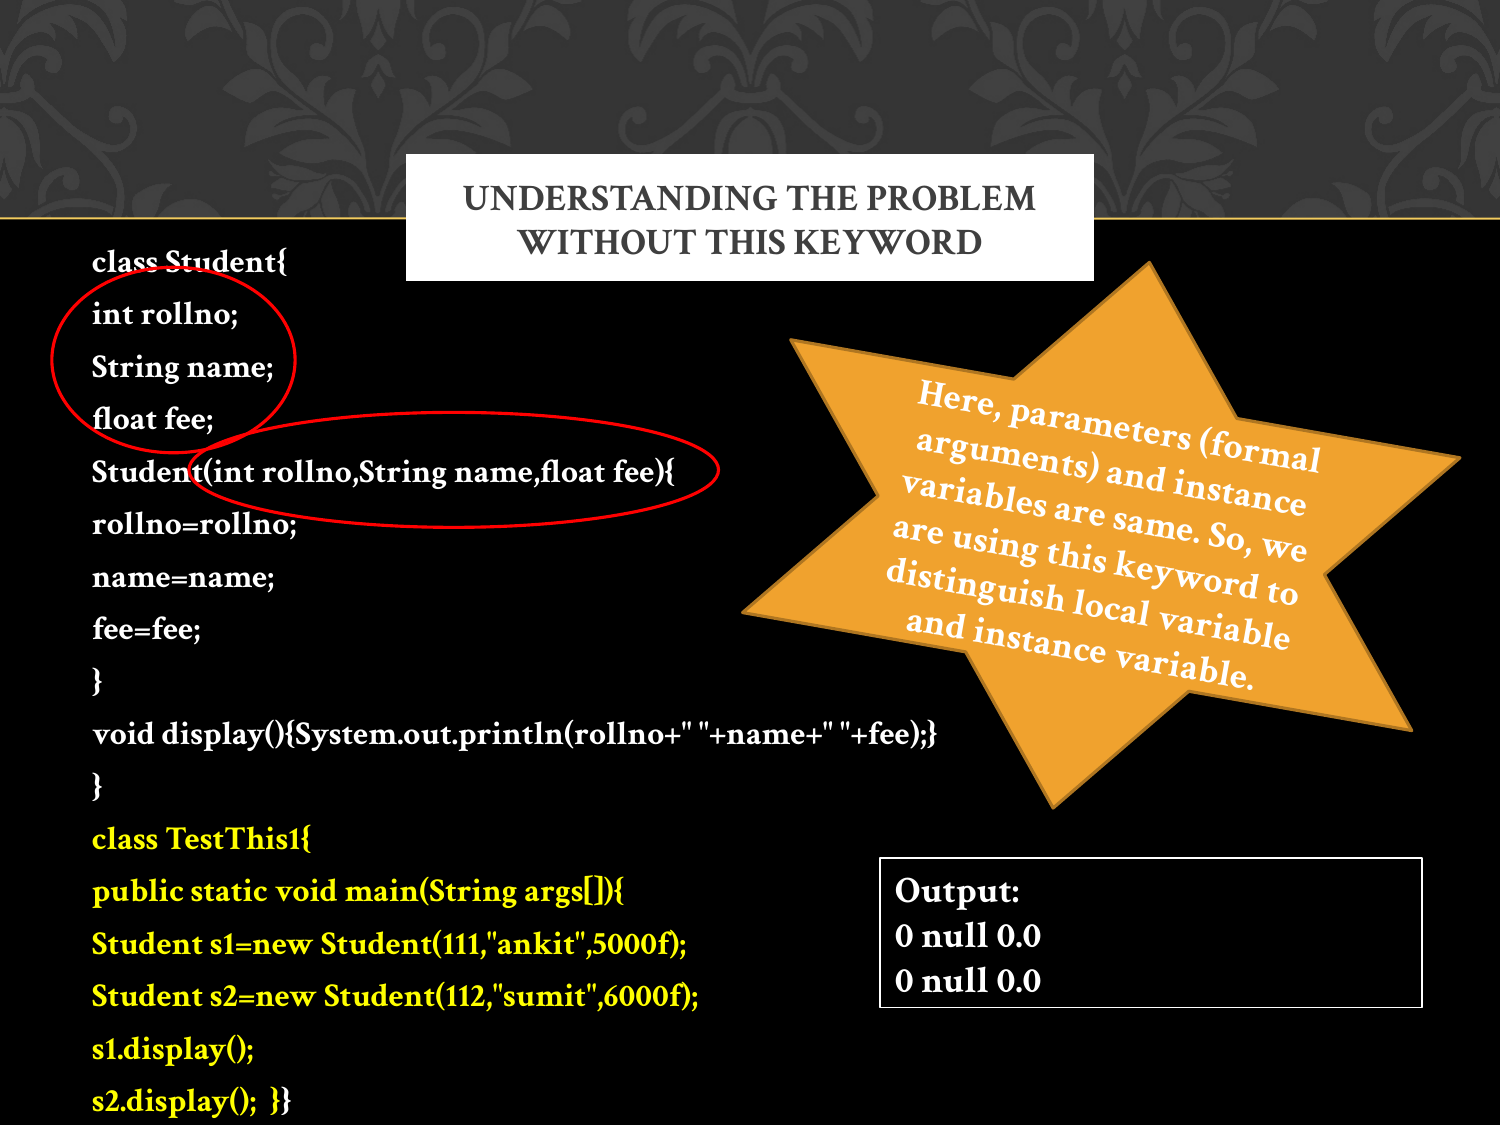

# UNDERSTANDING THE PROBLEM WITHOUT THIS KEYWORD
class Student{
int rollno;
String name;
float fee;
Student(int rollno,String name,float fee){
rollno=rollno;
name=name;
fee=fee;
}
void display(){System.out.println(rollno+" "+name+" "+fee);}
}
class TestThis1{
public static void main(String args[]){
Student s1=new Student(111,"ankit",5000f);
Student s2=new Student(112,"sumit",6000f);
s1.display();
s2.display();  }}

Here, parameters (formal arguments) and instance variables are same. So, we are using this keyword to distinguish local variable and instance variable.

Output:
0 null 0.0
0 null 0.0